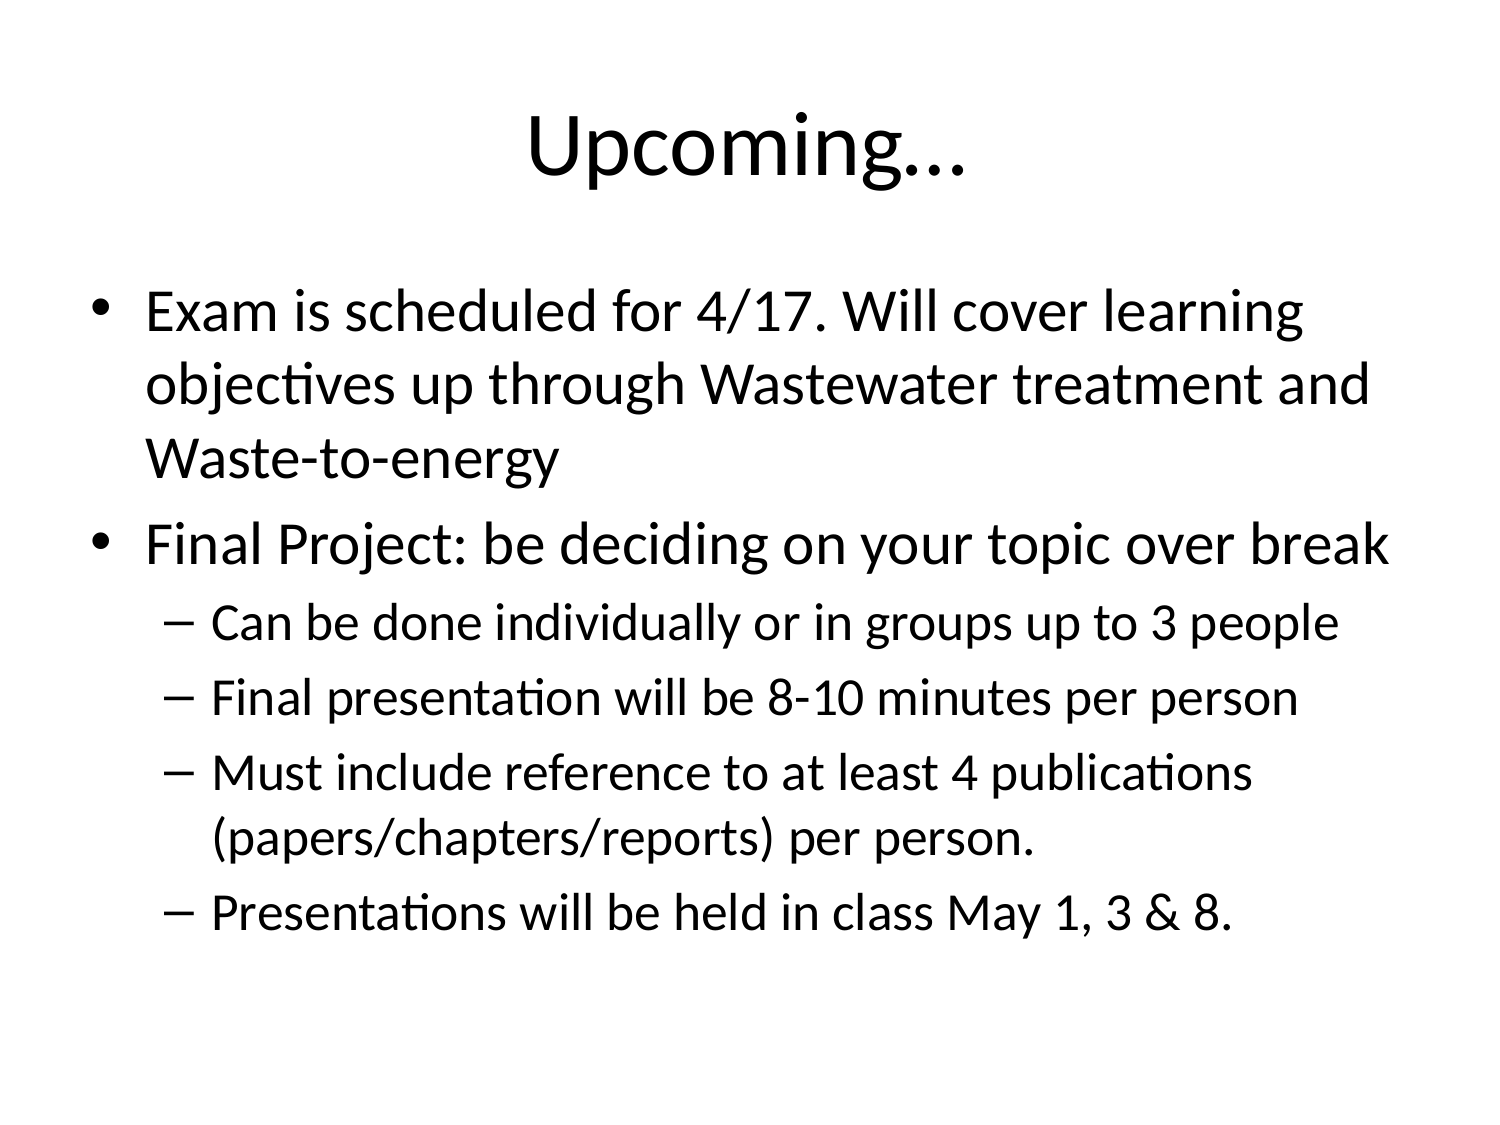

# Upcoming…
Exam is scheduled for 4/17. Will cover learning objectives up through Wastewater treatment and Waste-to-energy
Final Project: be deciding on your topic over break
Can be done individually or in groups up to 3 people
Final presentation will be 8-10 minutes per person
Must include reference to at least 4 publications (papers/chapters/reports) per person.
Presentations will be held in class May 1, 3 & 8.